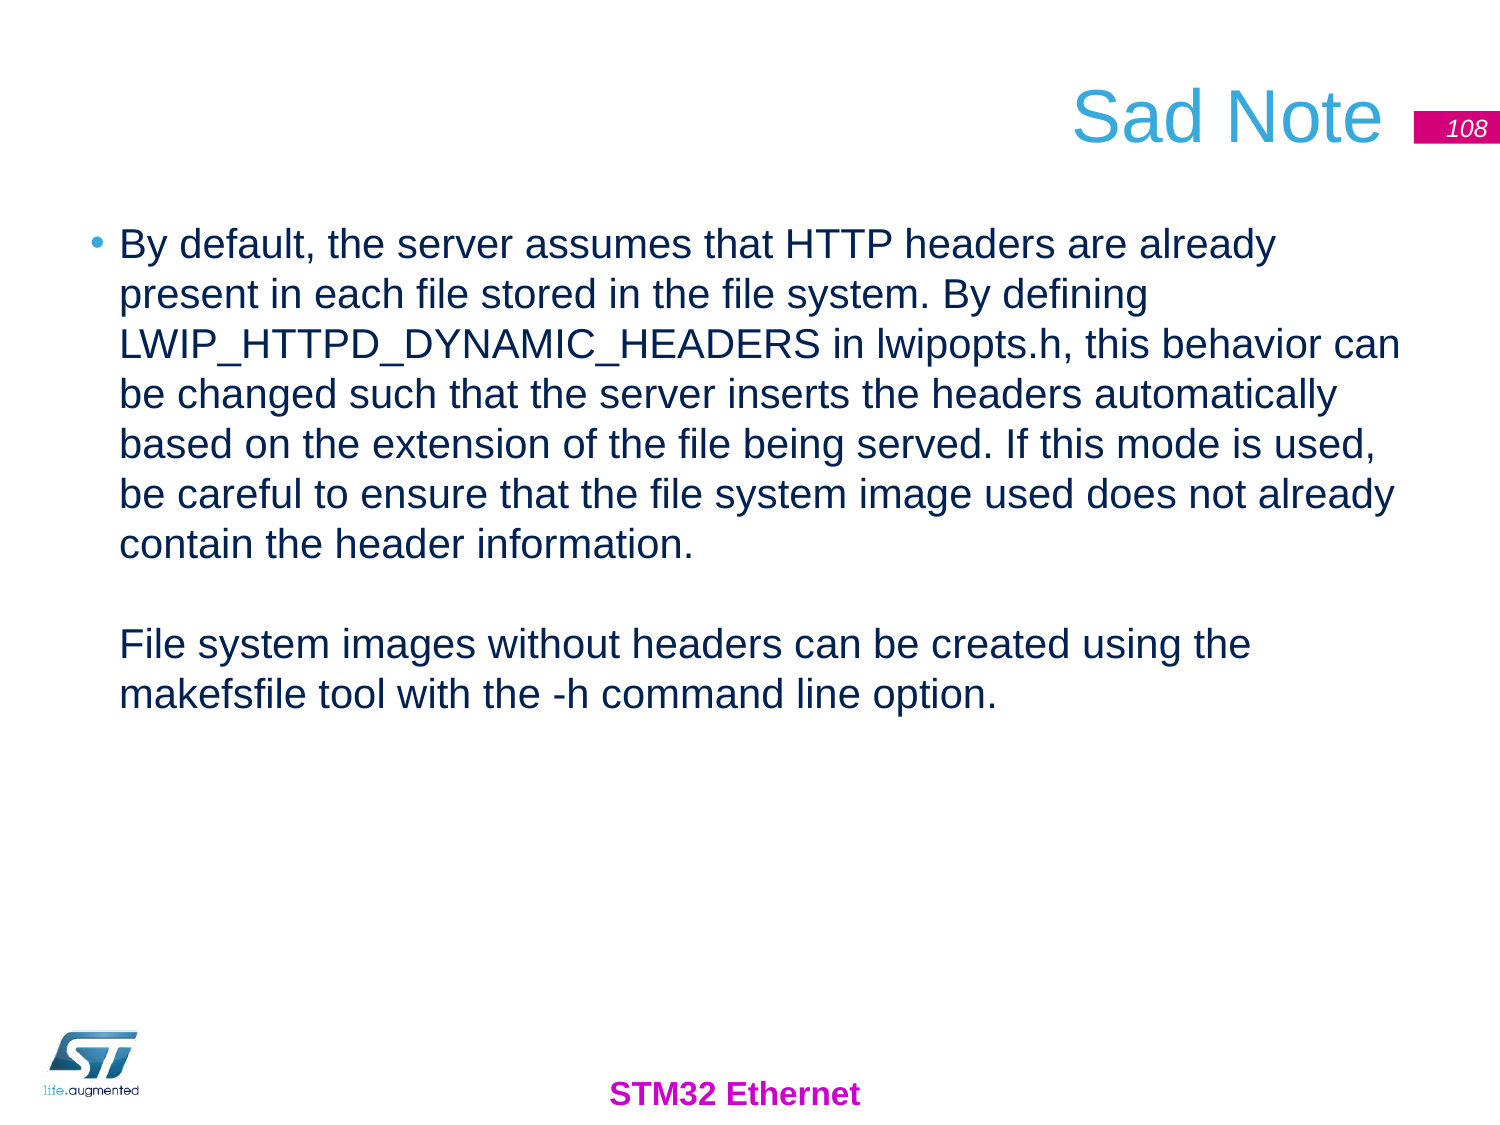

# Sad Note
108
By default, the server assumes that HTTP headers are already present in each file stored in the file system. By defining LWIP_HTTPD_DYNAMIC_HEADERS in lwipopts.h, this behavior can be changed such that the server inserts the headers automatically based on the extension of the file being served. If this mode is used, be careful to ensure that the file system image used does not already contain the header information.
File system images without headers can be created using the makefsfile tool with the -h command line option.